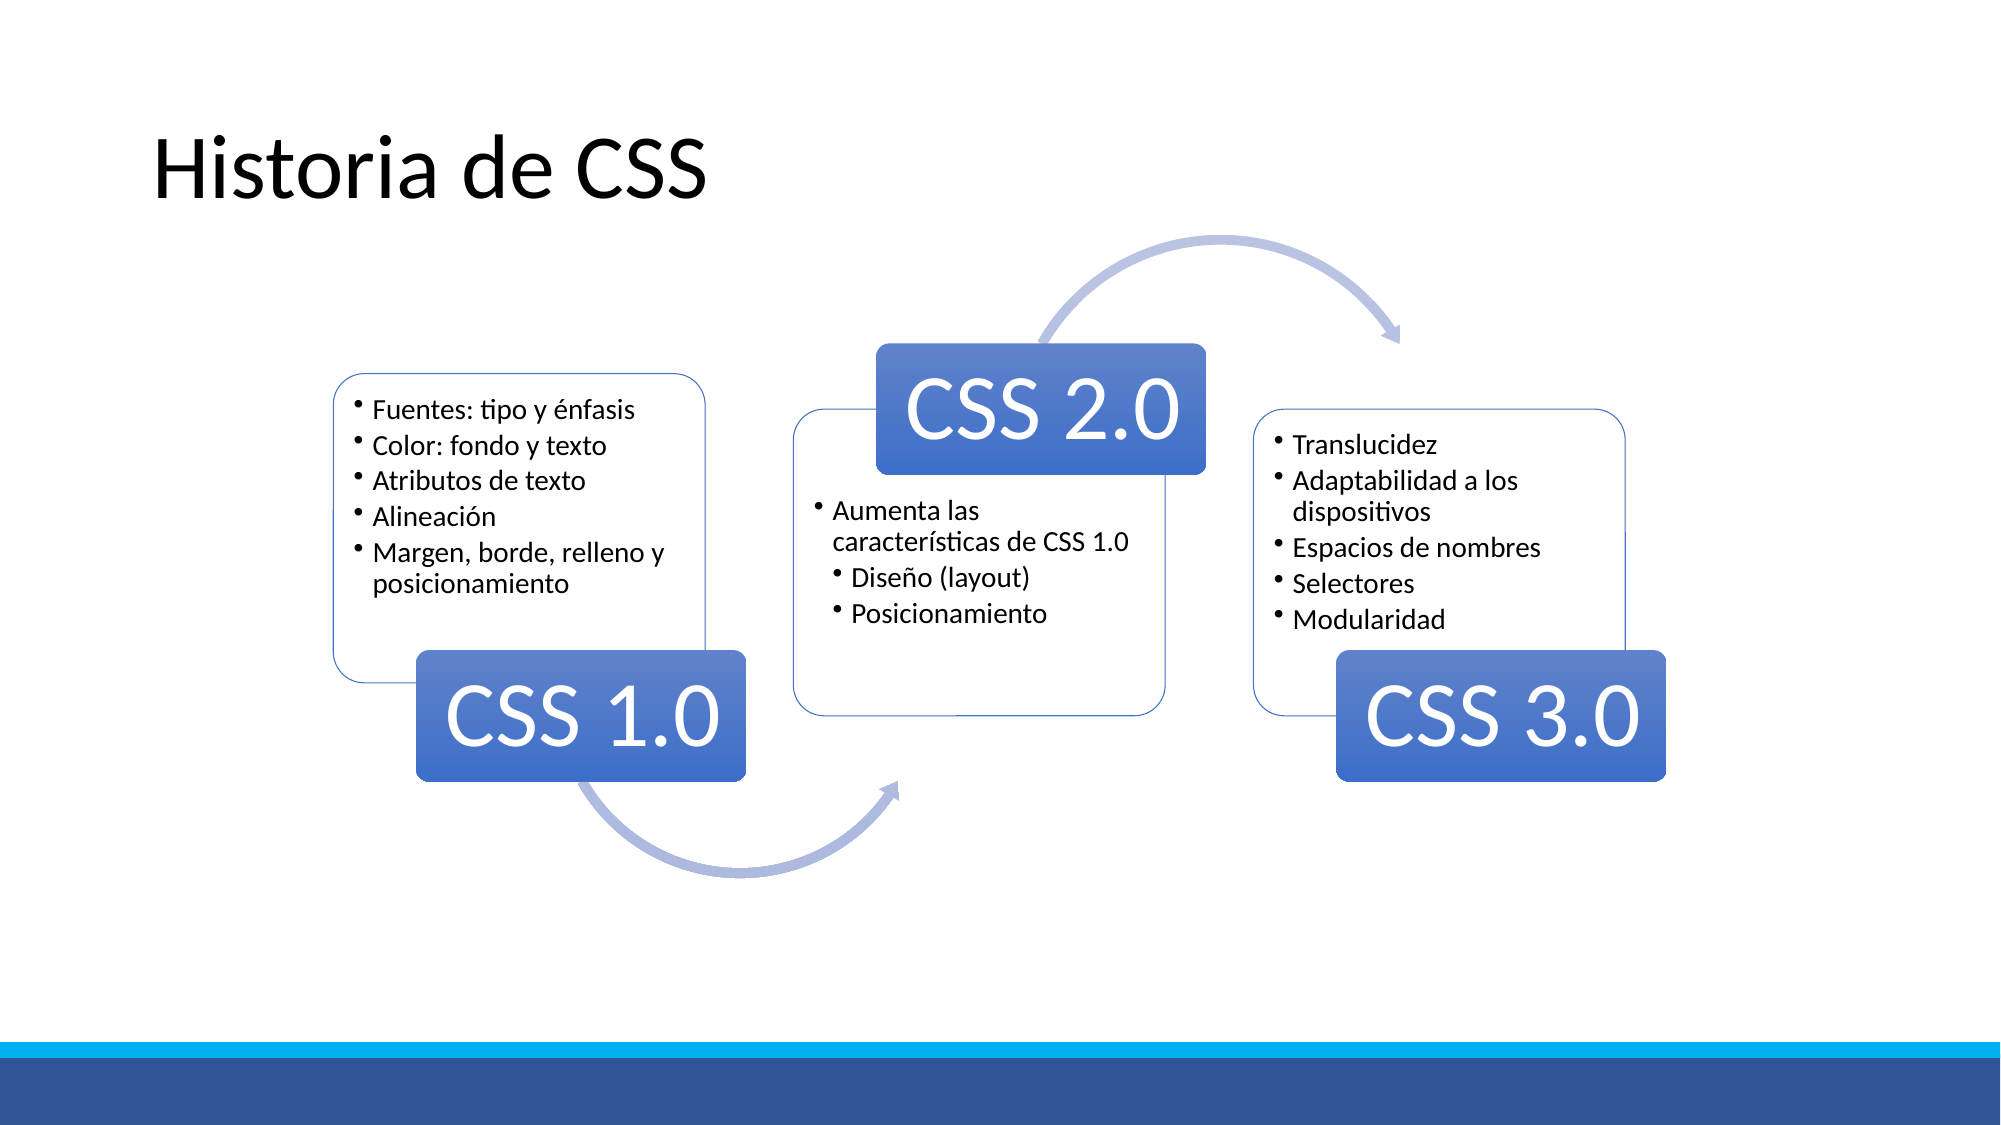

# Historia de CSS
Fuentes: tipo y énfasis
Color: fondo y texto
Atributos de texto
Alineación
Margen, borde, relleno y posicionamiento
CSS 1.0
Aumenta las características de CSS 1.0
Diseño (layout)
Posicionamiento
CSS 2.0
Translucidez
Adaptabilidad a los dispositivos
Espacios de nombres
Selectores
Modularidad
CSS 3.0